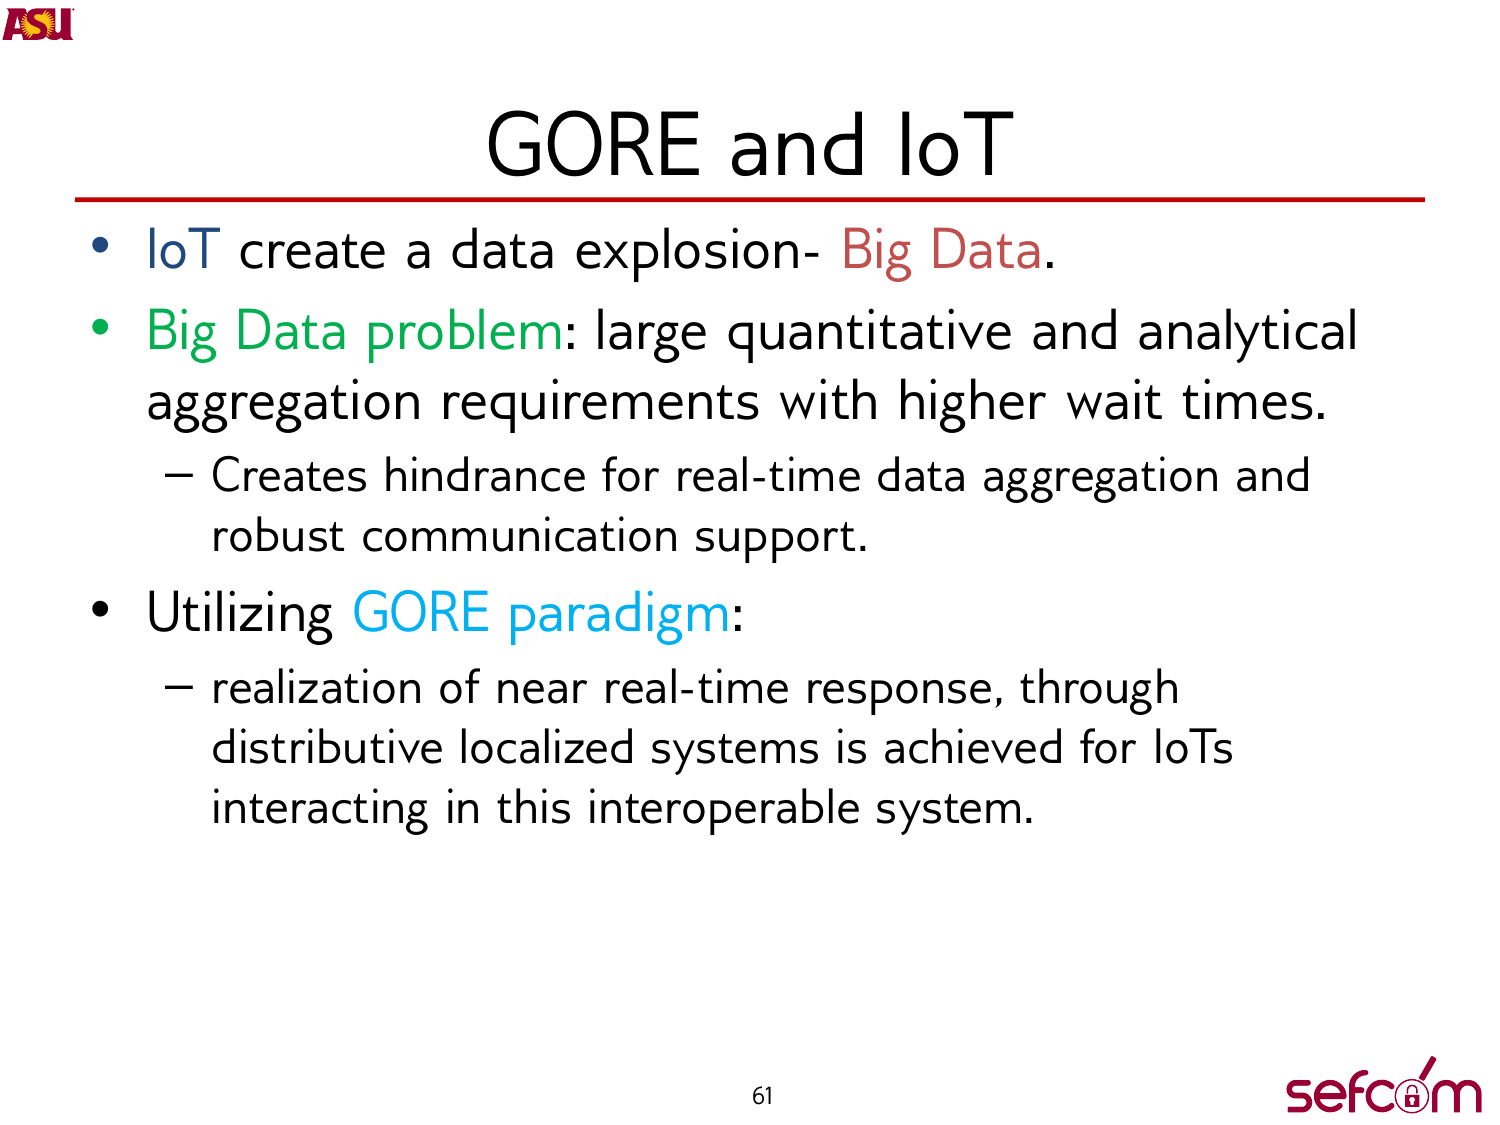

# GORE and IoT
IoT create a data explosion- Big Data.
Big Data problem: large quantitative and analytical aggregation requirements with higher wait times.
Creates hindrance for real-time data aggregation and robust communication support.
Utilizing GORE paradigm:
realization of near real-time response, through distributive localized systems is achieved for IoTs interacting in this interoperable system.

61